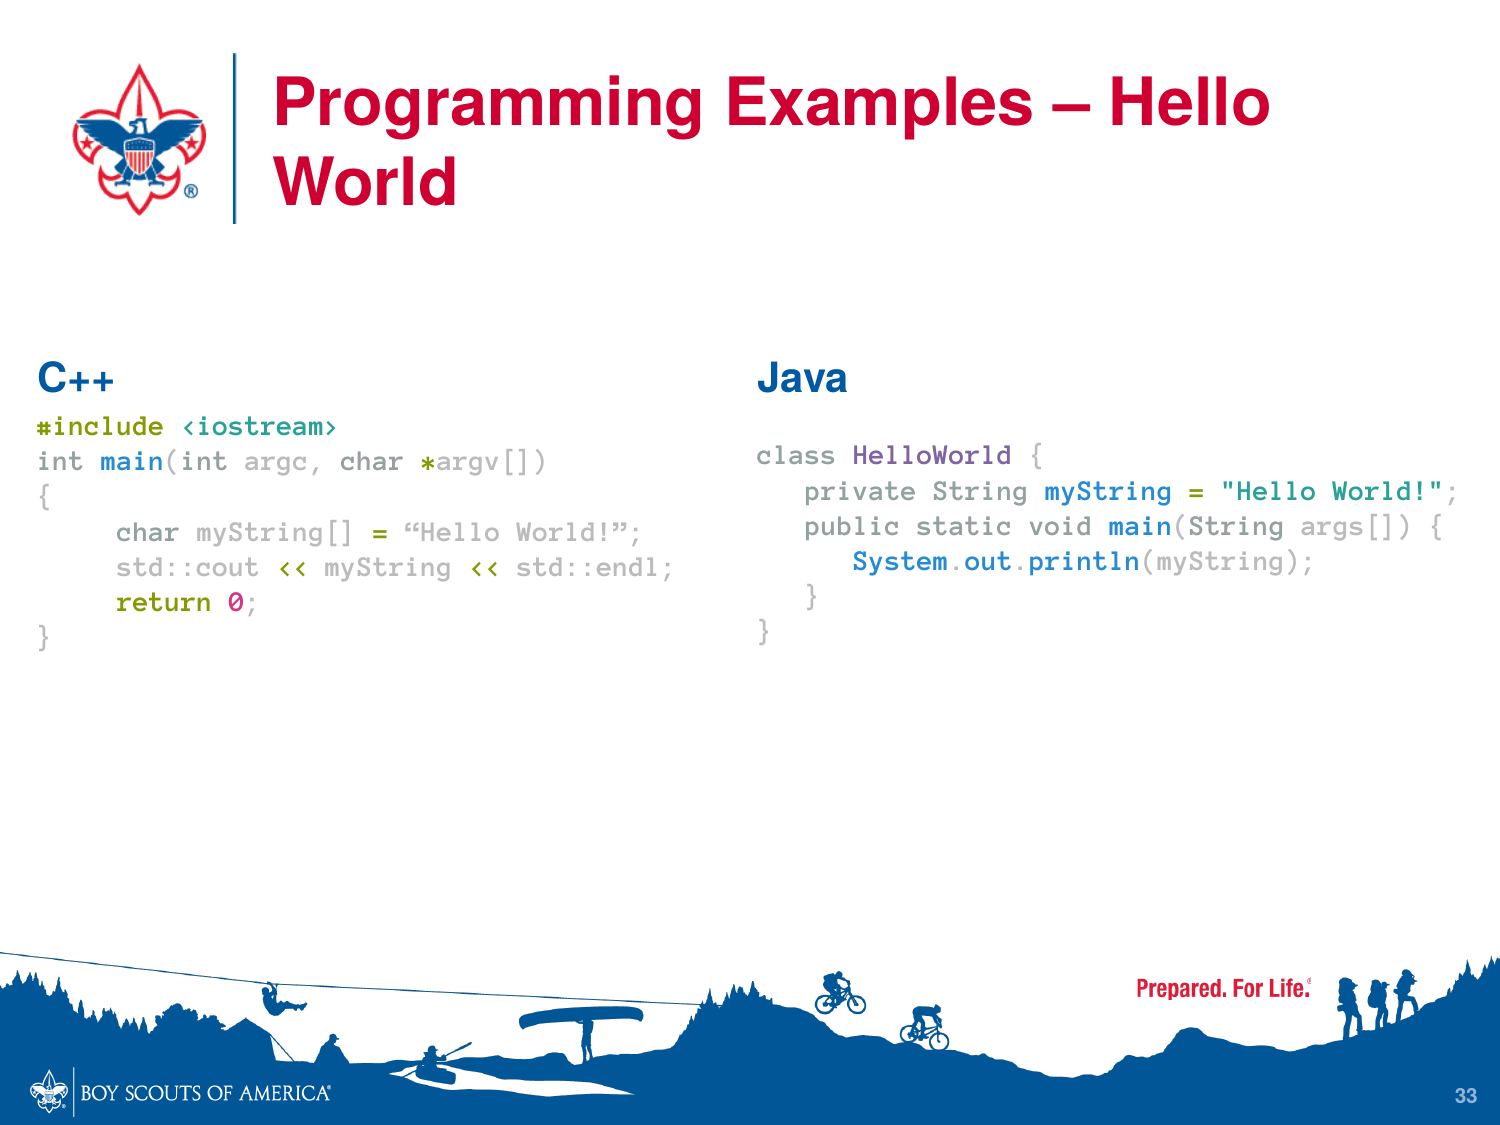

# Programming Examples – Hello World

C++
#include <iostream>
int main(int argc, char *argv[])
{
     char myString[] = “Hello World!”;
     std::cout << myString << std::endl;
     return 0;
}

Java
class HelloWorld {
   private String myString = "Hello World!";
   public static void main(String args[]) {
      System.out.println(myString);
   }
}

33